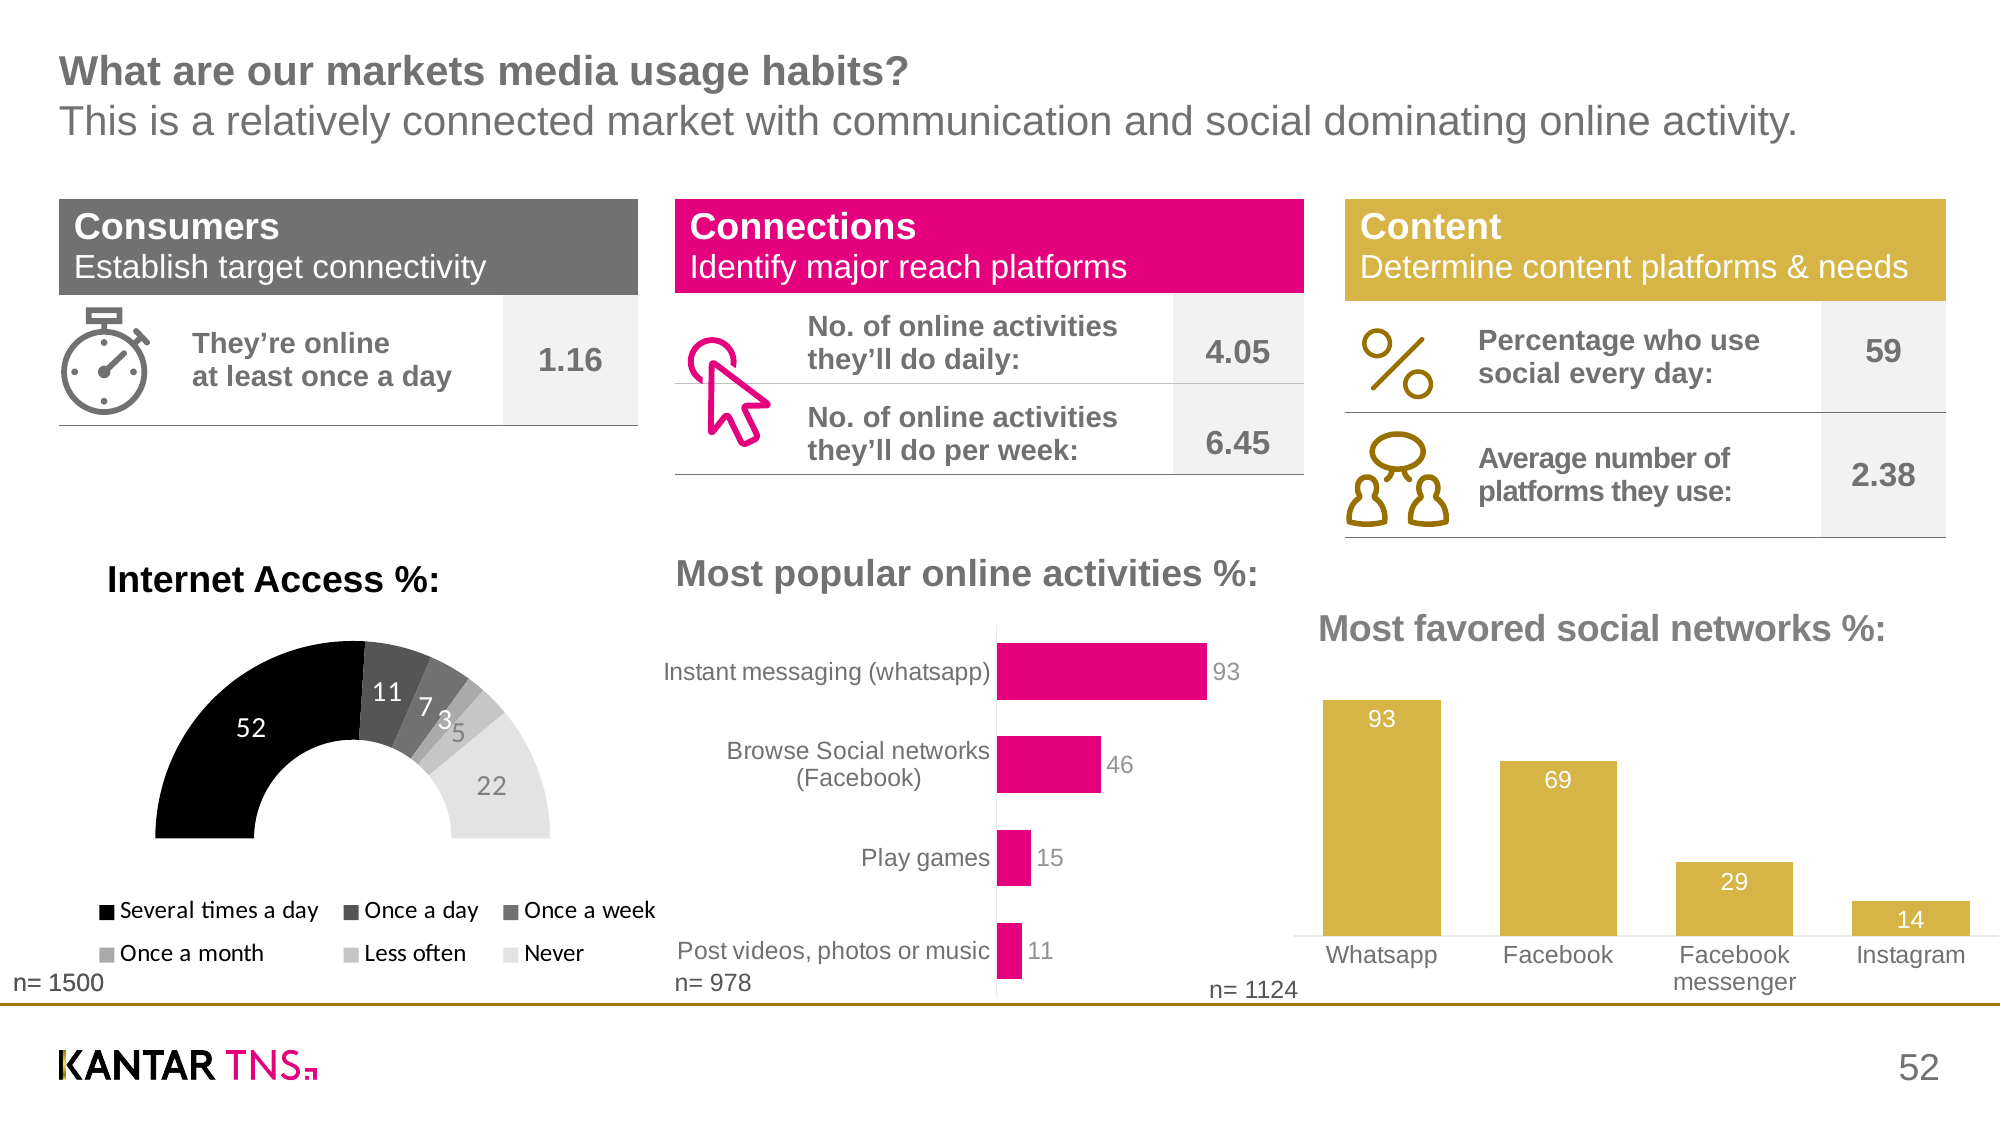

# What are our markets media usage habits? This is a relatively connected market with communication and social dominating online activity.
| Consumers Establish target connectivity |  |
| --- | --- |
| They’re online at least once a day | 1.16 |
| Content Determine content platforms & needs |  |
| --- | --- |
| Percentage who use social every day: | 59 |
| Average number of platforms they use: | 2.38 |
|  |  |
| Connections Identify major reach platforms |  |
| --- | --- |
| No. of online activities they’ll do daily: | 4.05 |
| No. of online activities they’ll do per week: | 6.45 |

| Most popular online activities %: |
| --- |
Internet Access %:
Most favored social networks %:

### Chart

| Category | Column1 |
|---|---|
| Instant messaging (whatsapp) | 93.0 |
| Browse Social networks (Facebook) | 46.0 |
| Play games | 15.0 |
| Post videos, photos or music | 11.0 |

### Chart

| Category | Spalte1 |
|---|---|
| Several times a day | 52.0 |
| Once a day | 11.0 |
| Once a week | 7.0 |
| Once a month | 3.0 |
| Less often | 5.0 |
| Never | 22.0 |
| Rest | 100.0 |

### Chart

| Category | Series 1 |
|---|---|
| Whatsapp | 93.0 |
| Facebook | 69.0 |
| Facebook messenger | 29.0 |
| Instagram | 14.0 |
n= 1500
n= 1500
n= 978
n= 1124
52